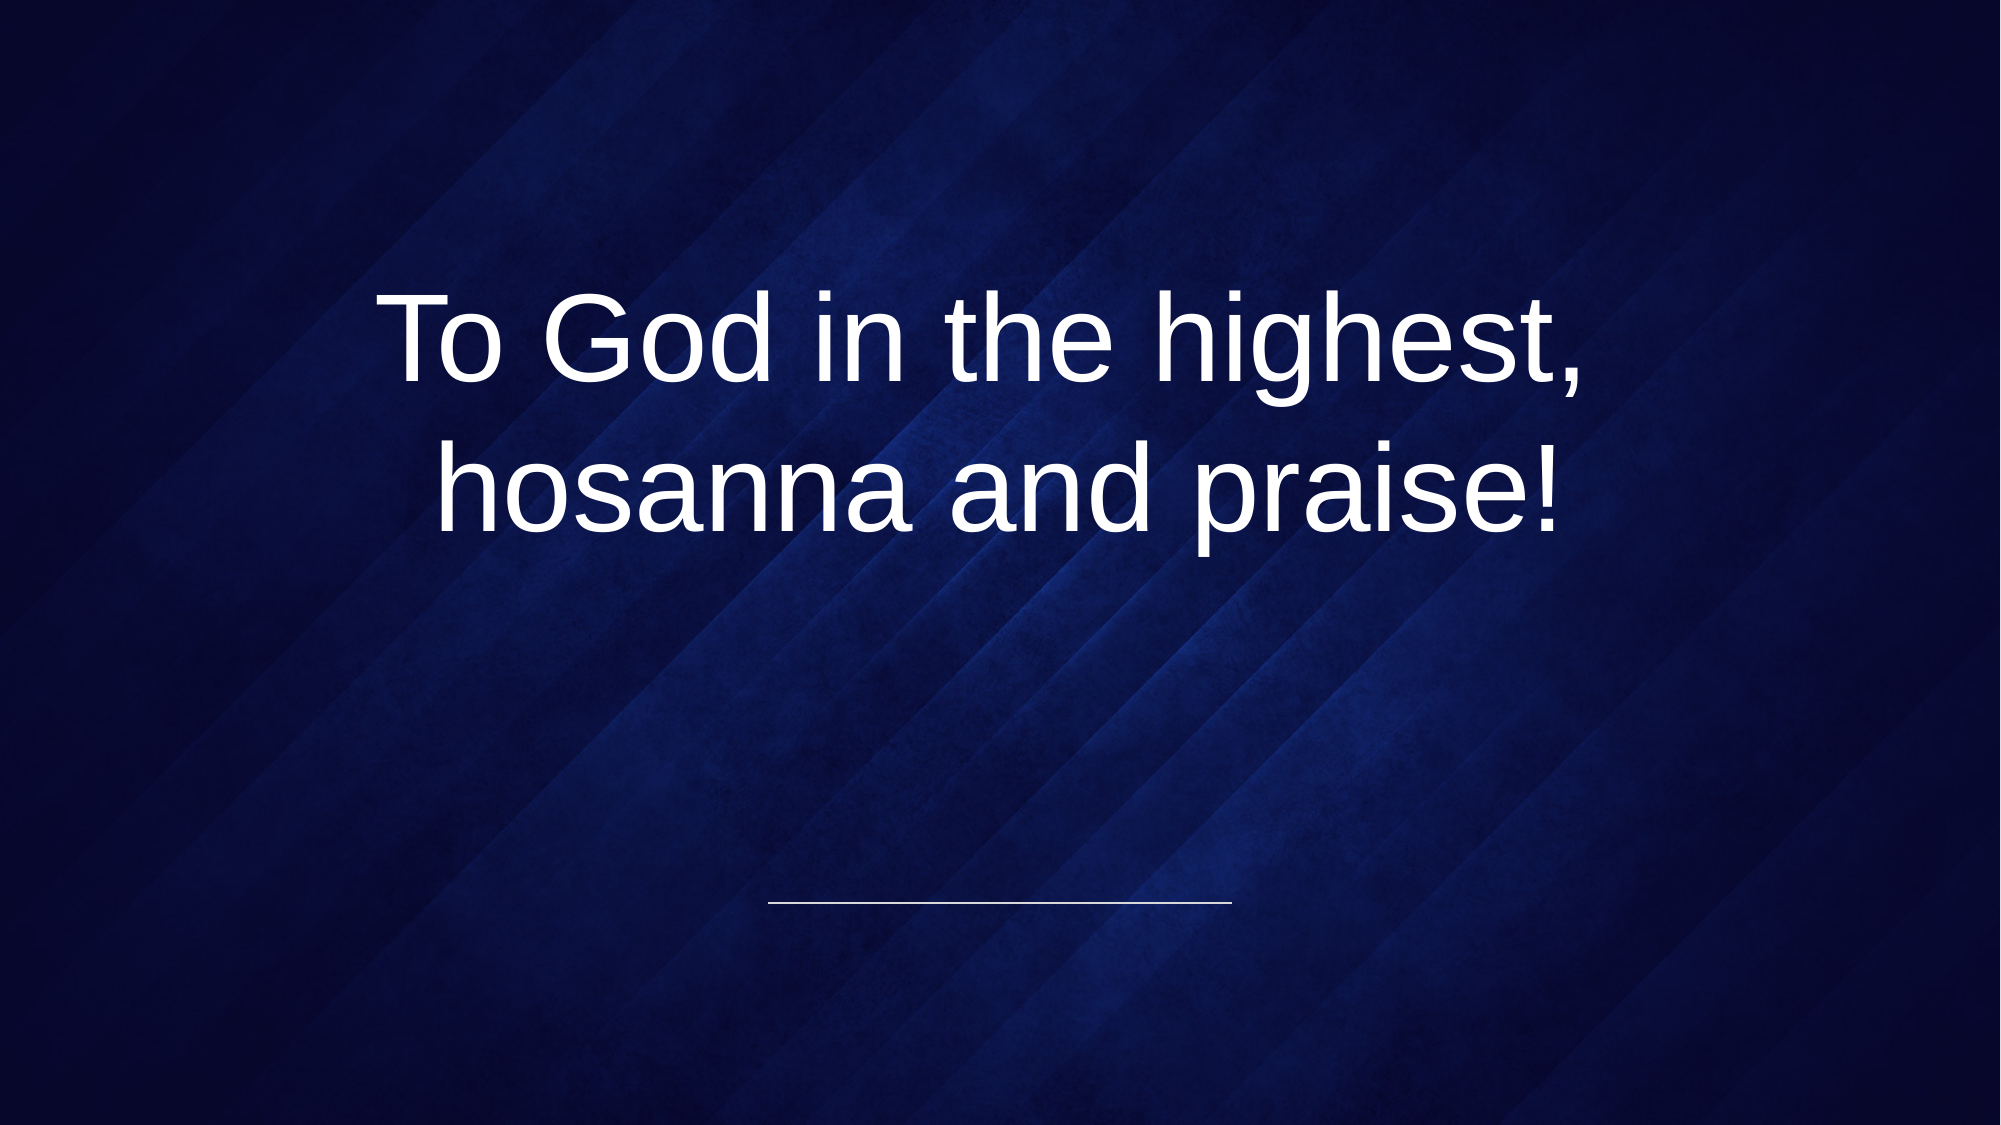

# To God in the highest, hosanna and praise!